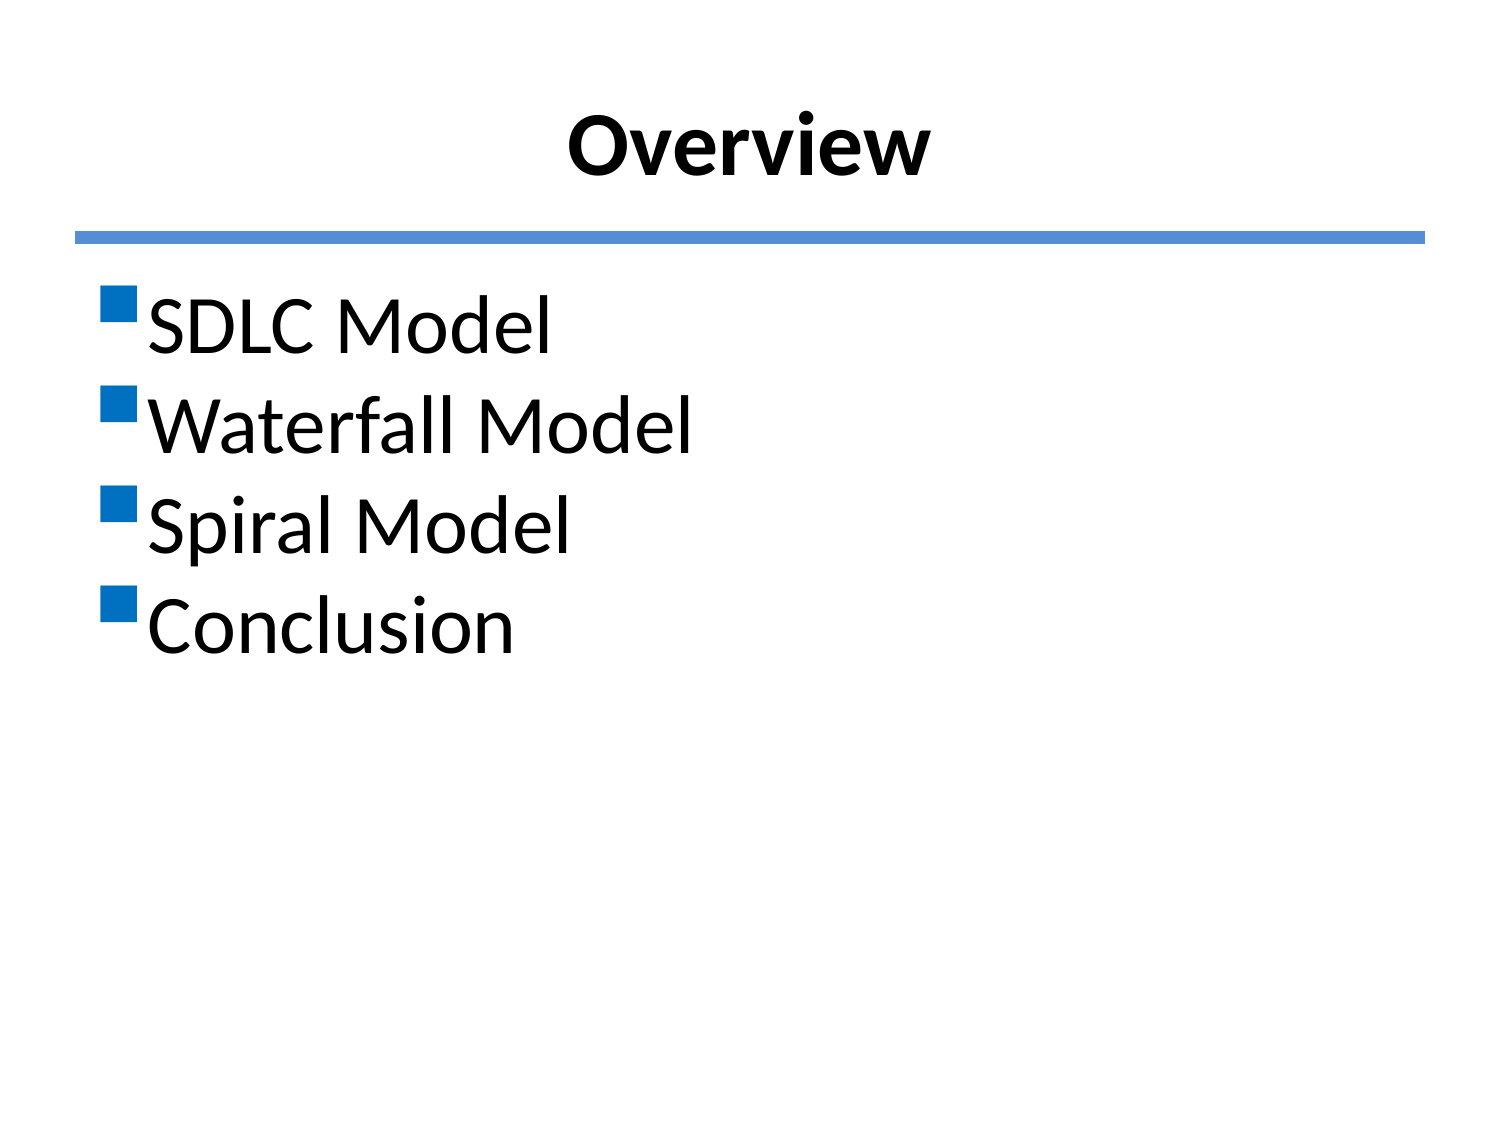

# Overview
SDLC Model
Waterfall Model
Spiral Model
Conclusion